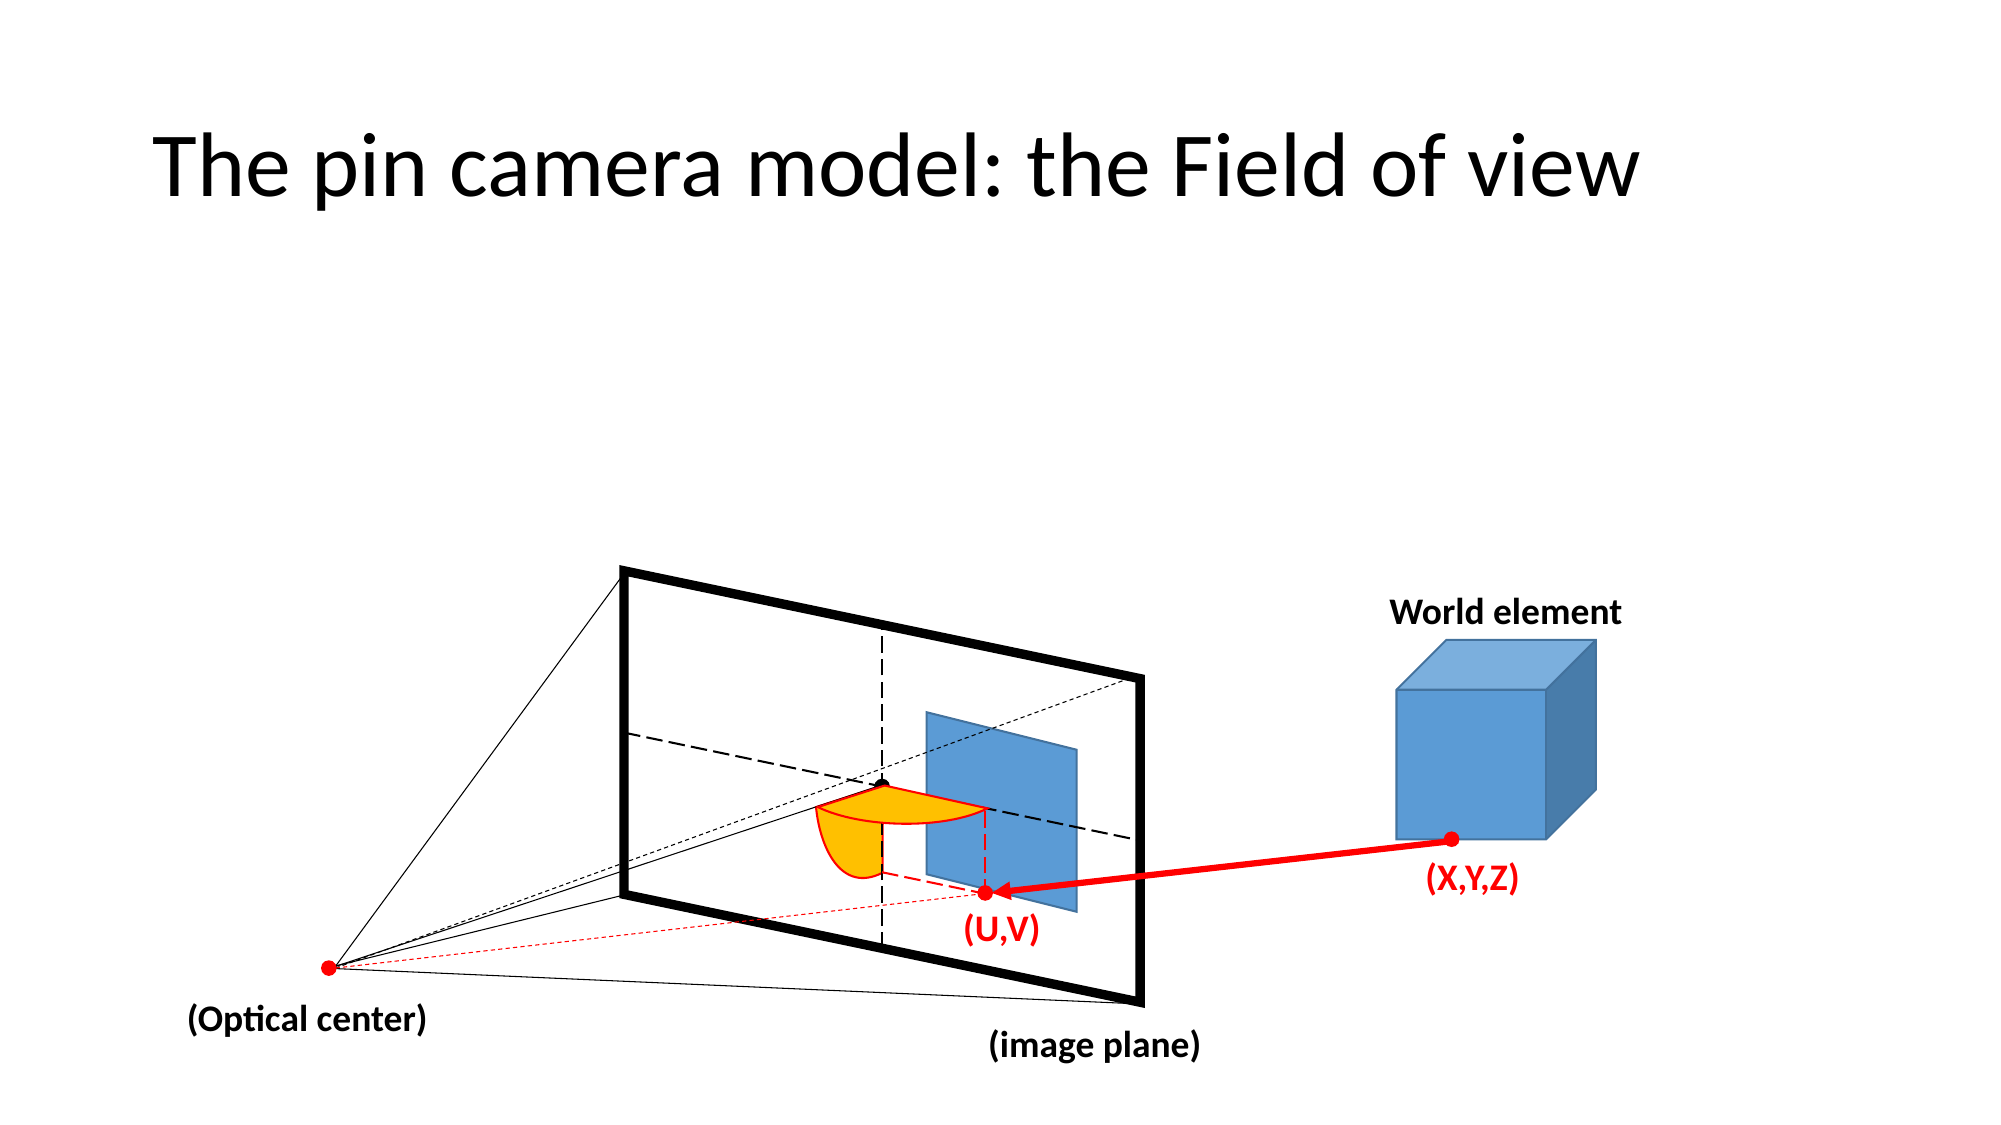

# The pin camera model: the Field of view

World element

(X,Y,Z)

(U,V)

(Optical center)
(image plane)